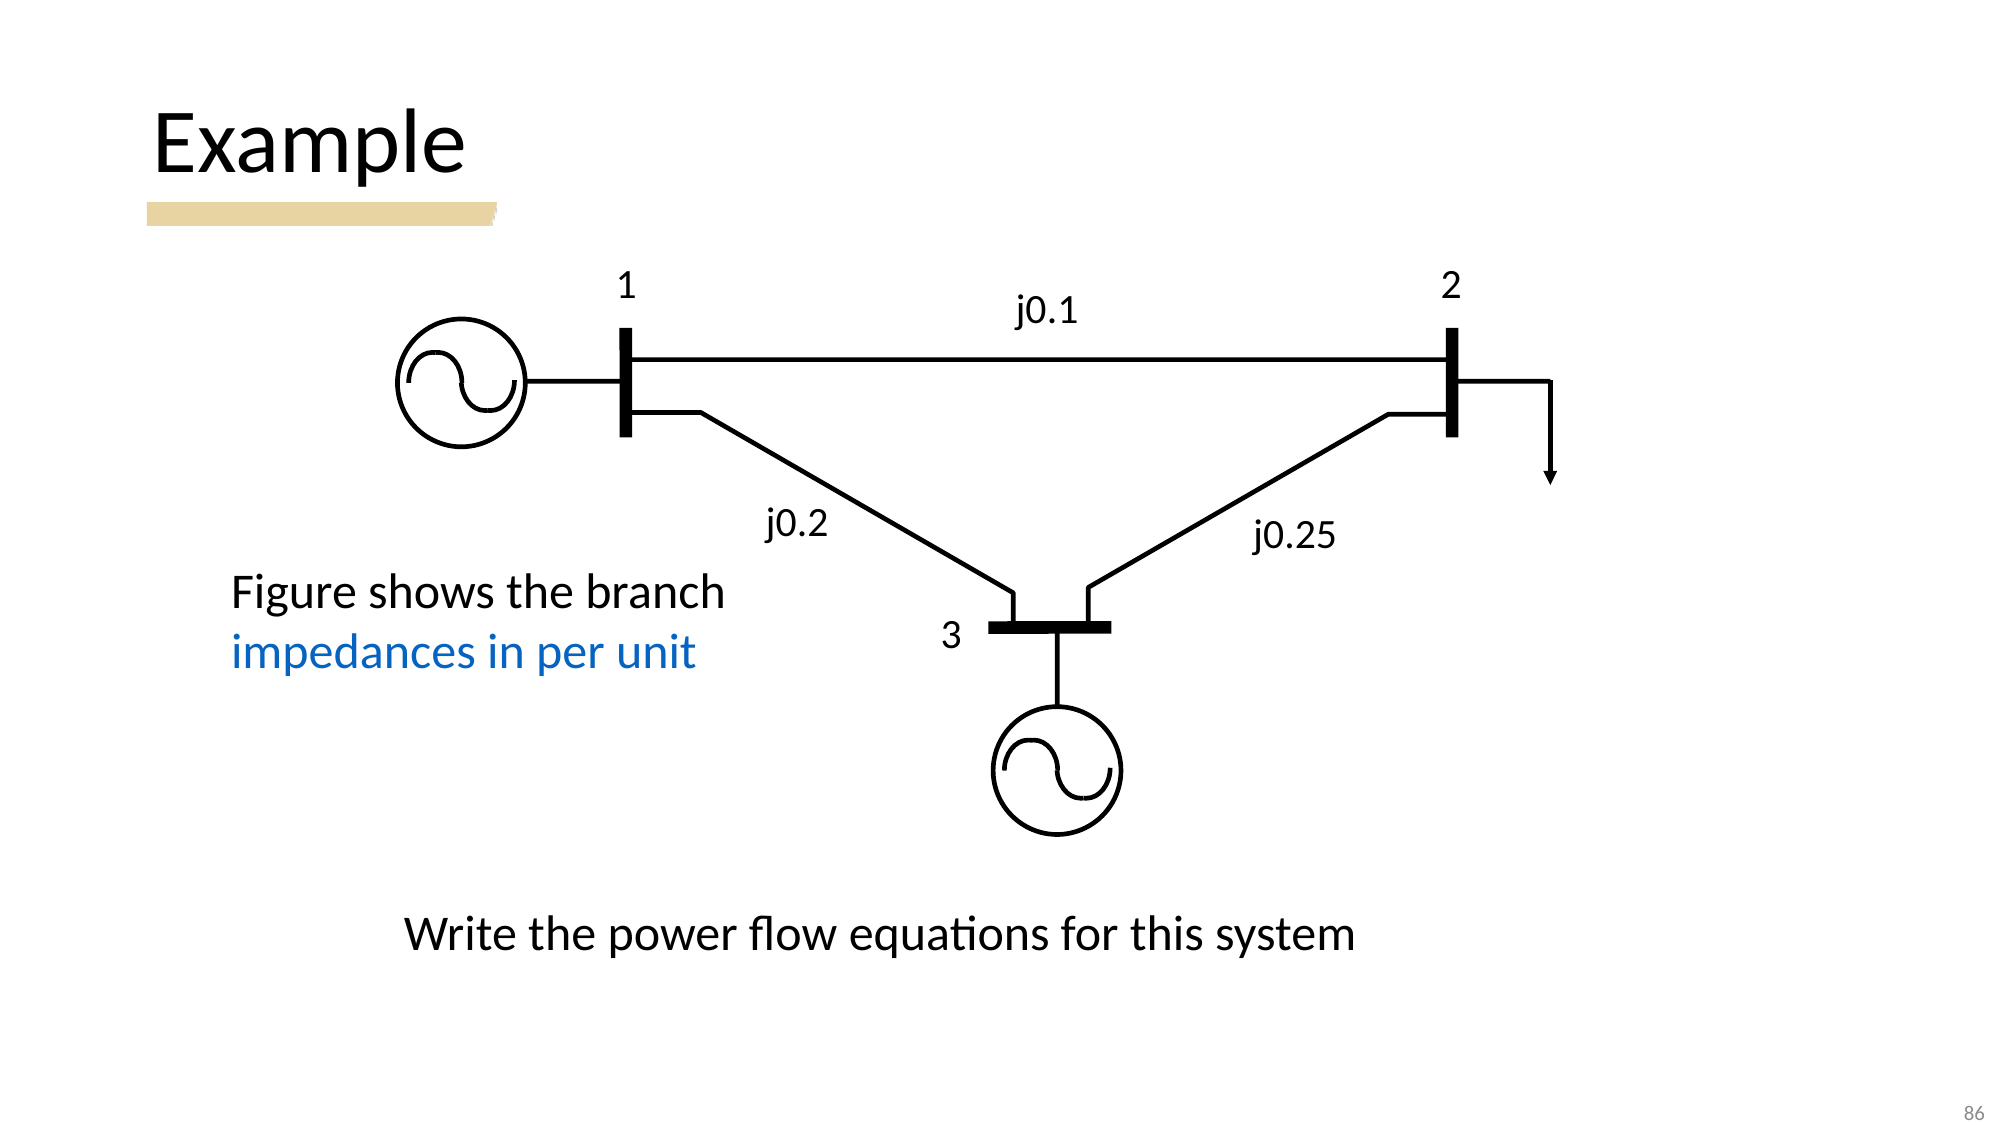

# Example
1
2
j0.1

j0.2
j0.25
3

Figure shows the branch
impedances in per unit
Write the power flow equations for this system
86